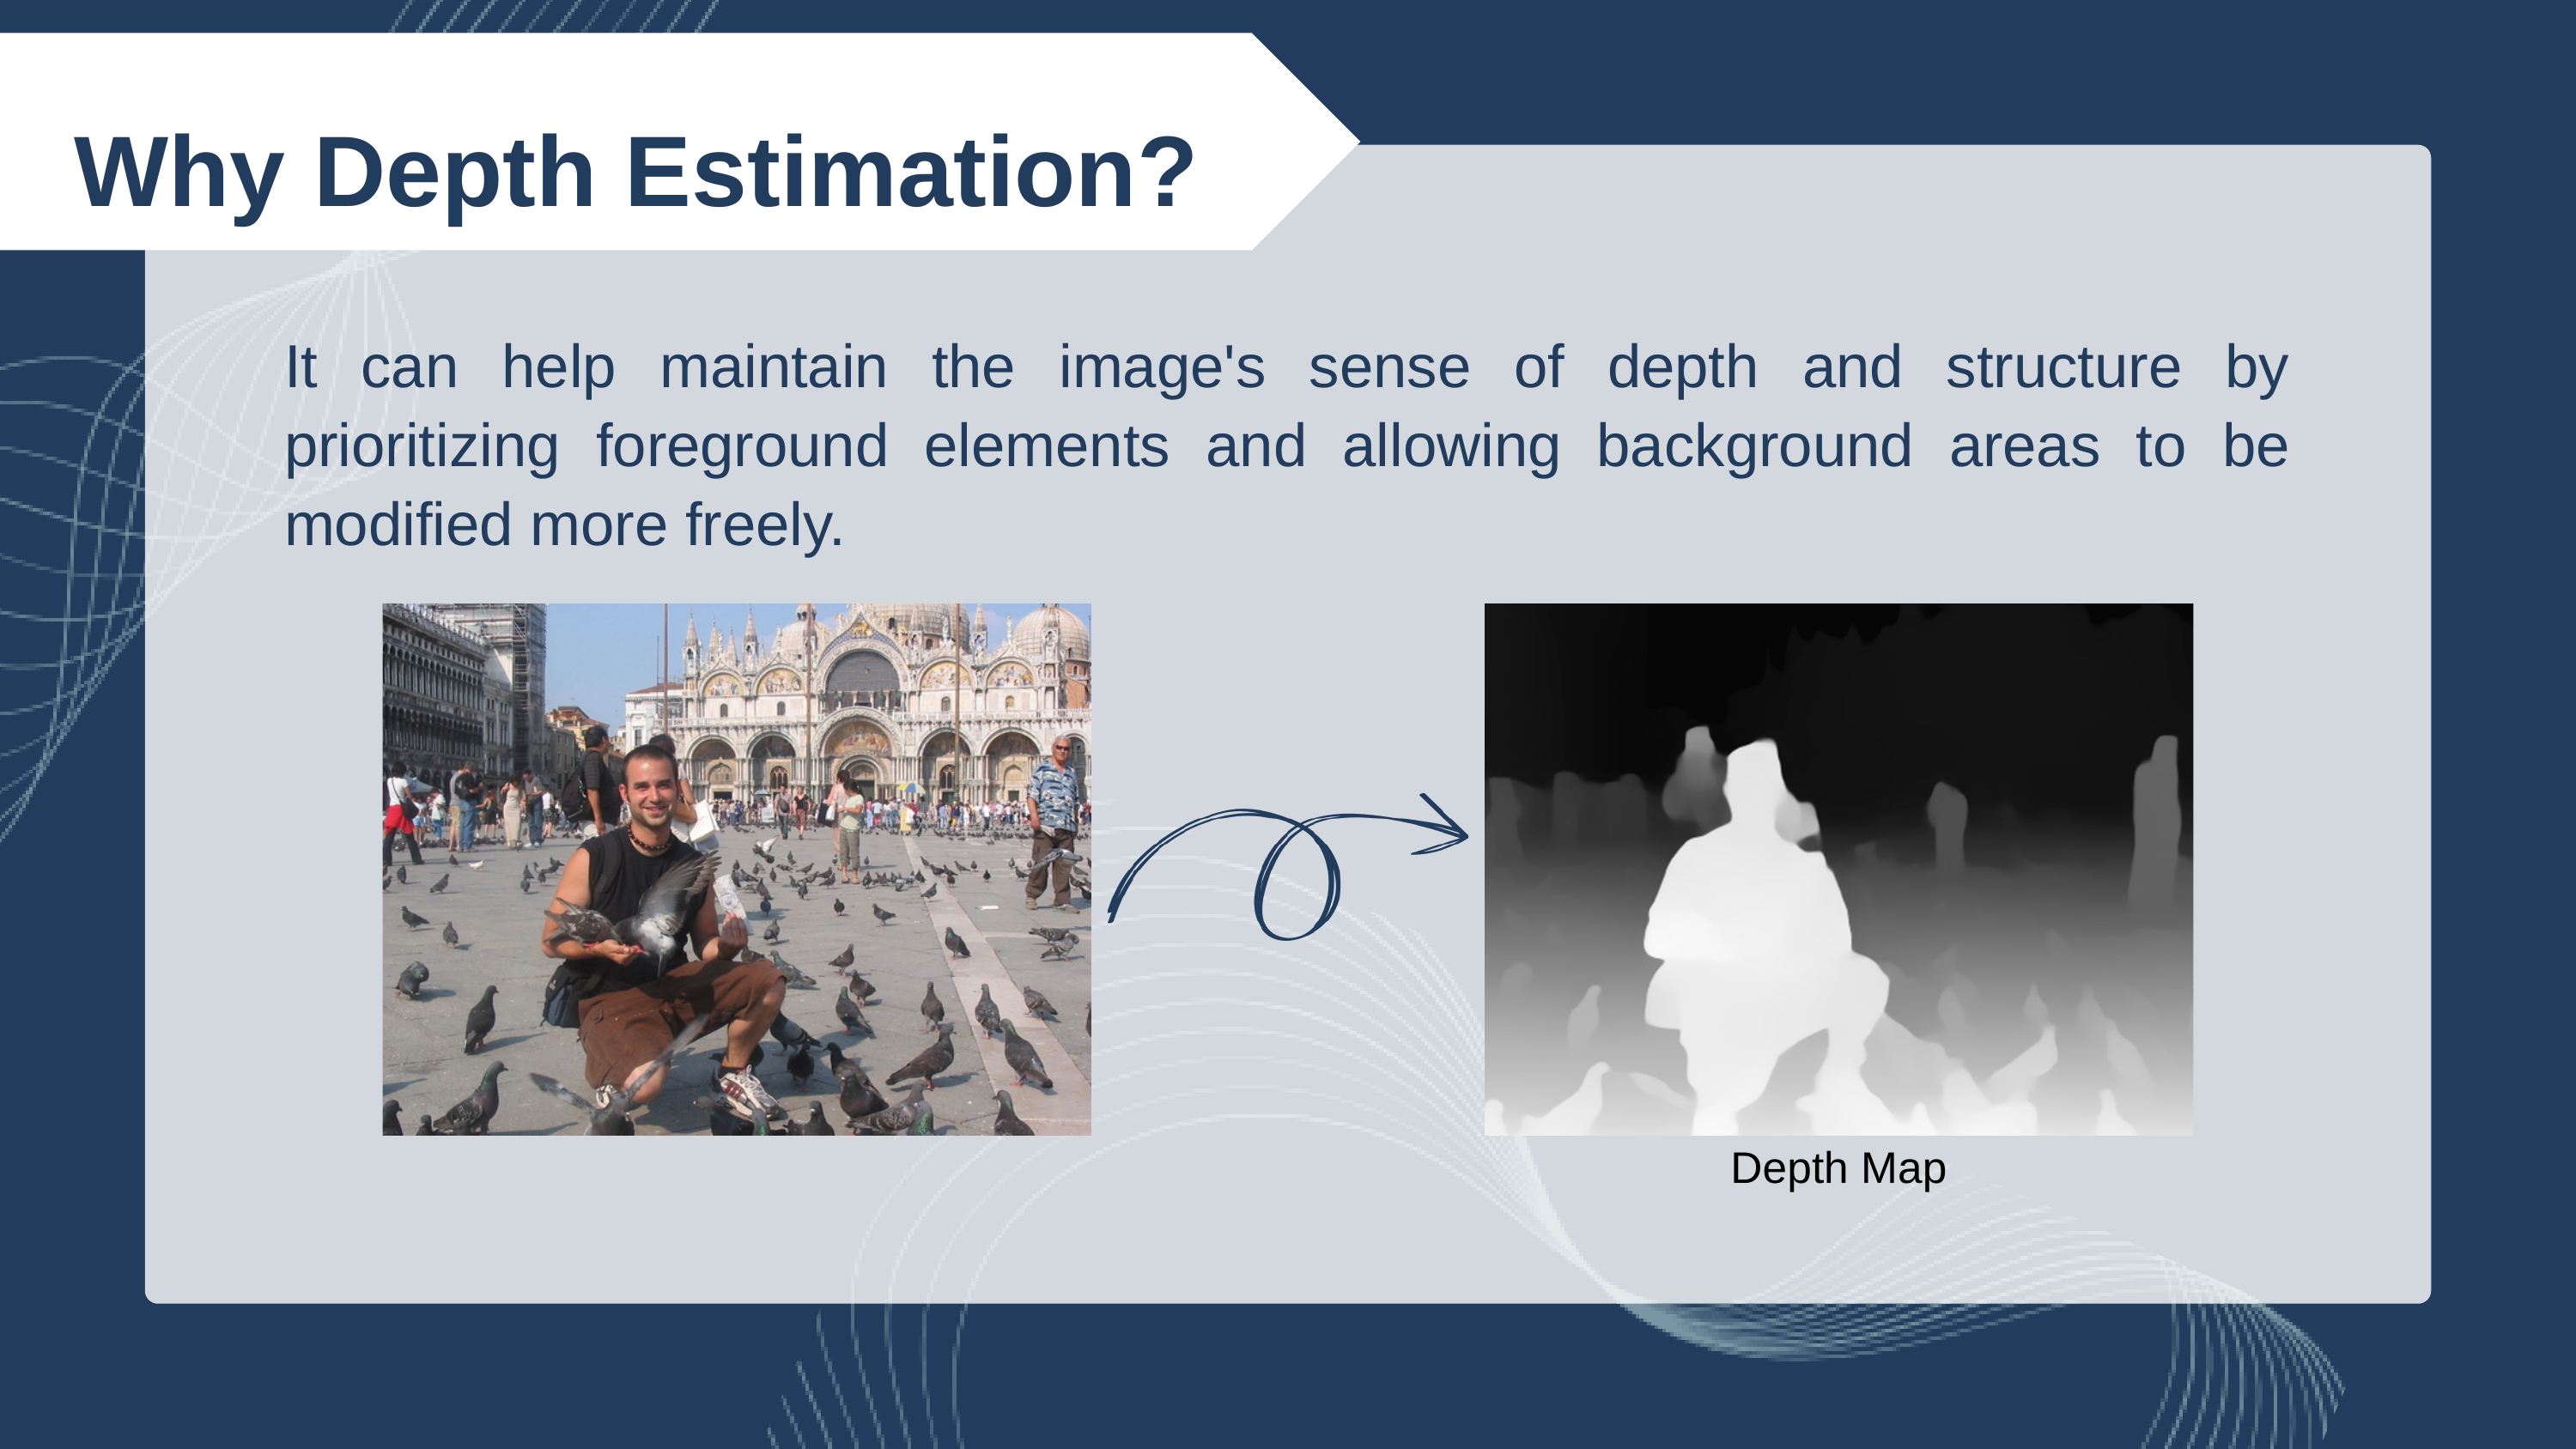

Why Depth Estimation?

It can help maintain the image's sense of depth and structure by prioritizing foreground elements and allowing background areas to be modified more freely.

Depth Map